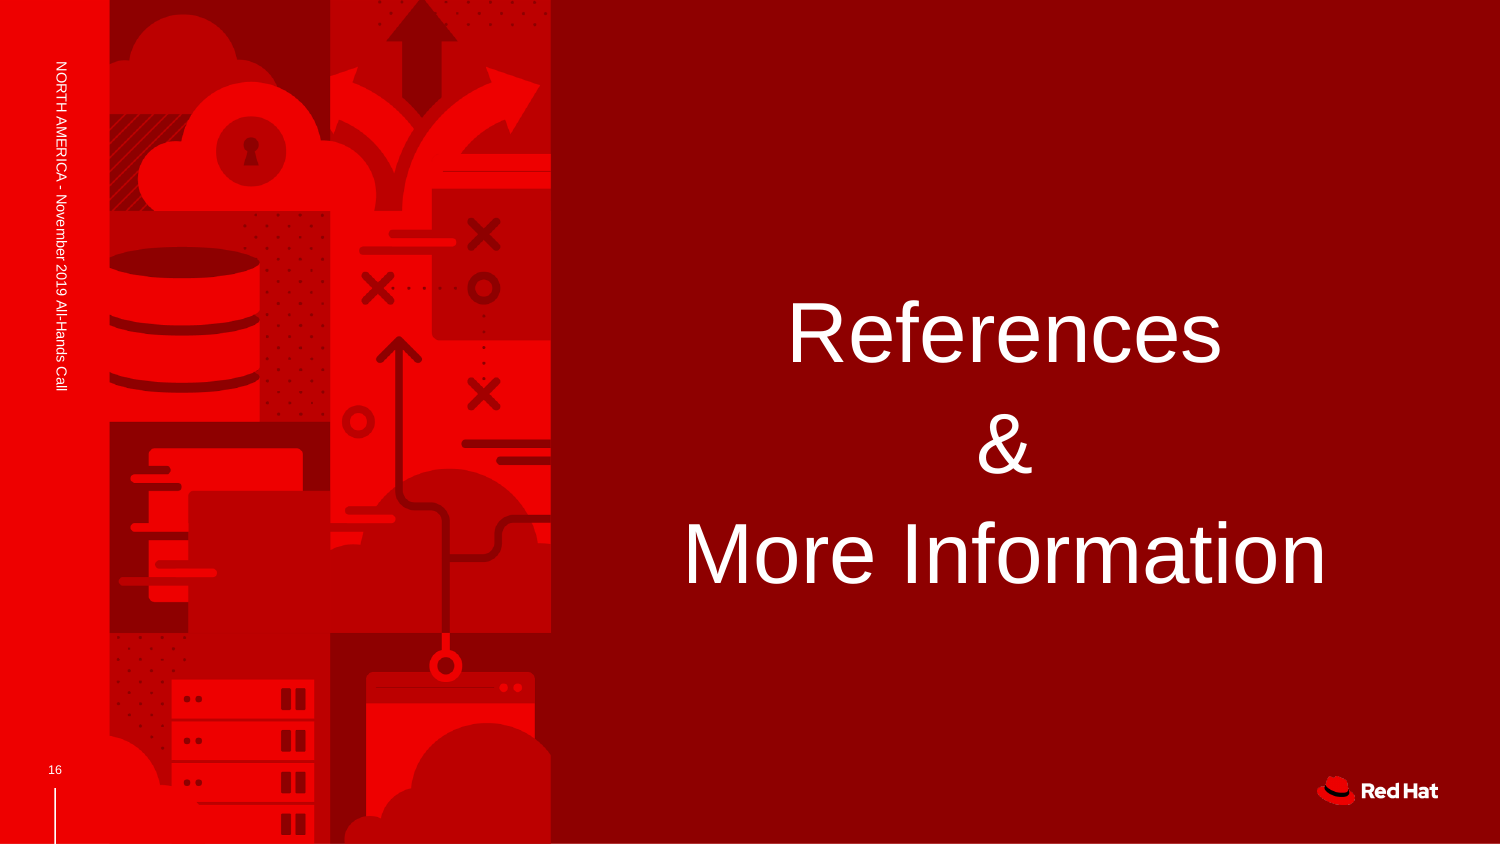

NORTH AMERICA - November 2019 All-Hands Call

# References & More Information
16